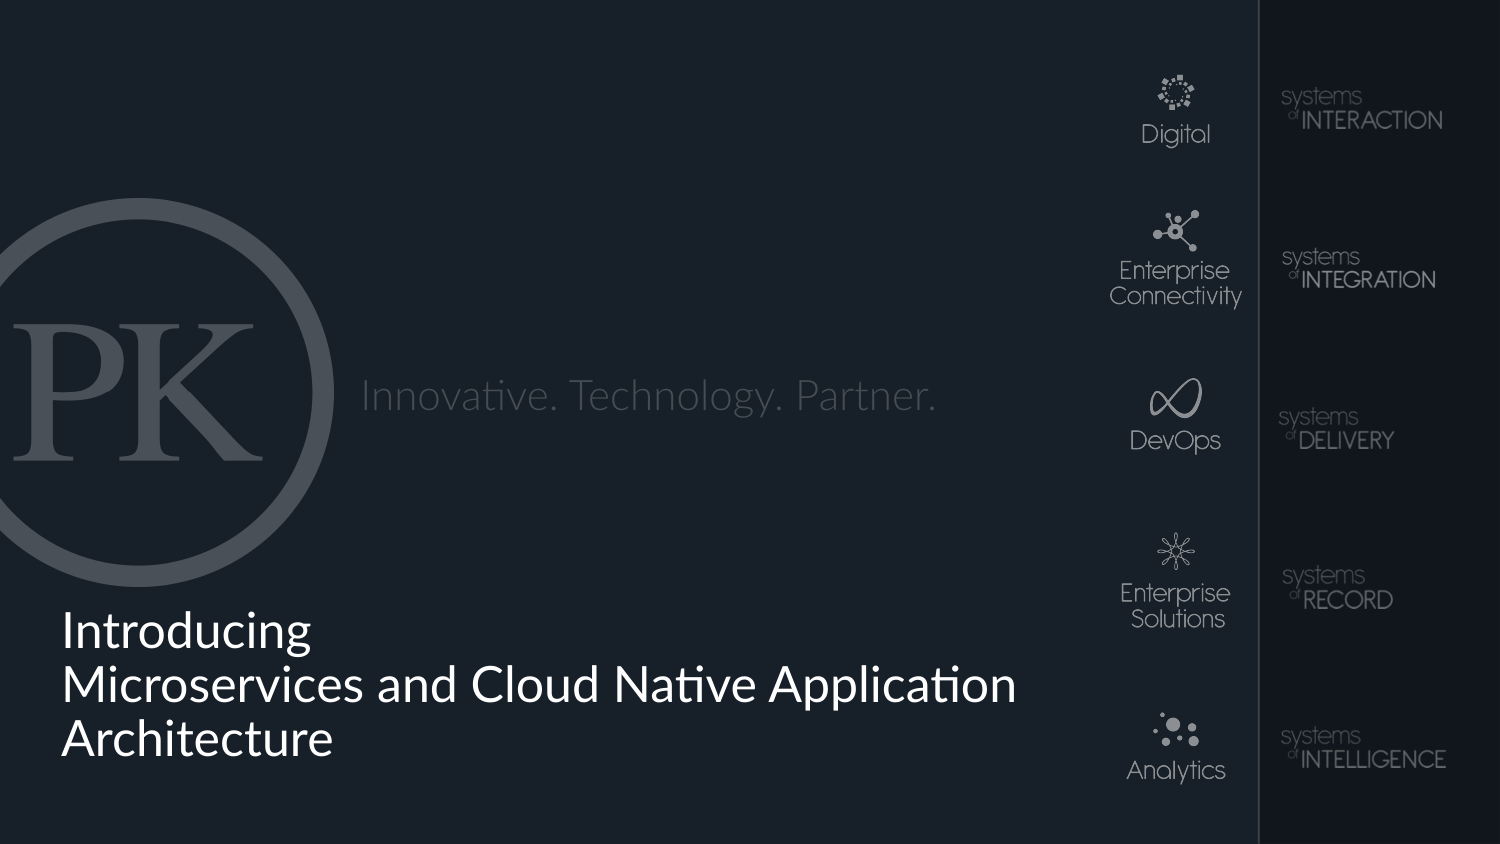

# Introducing Microservices and Cloud Native Application Architecture